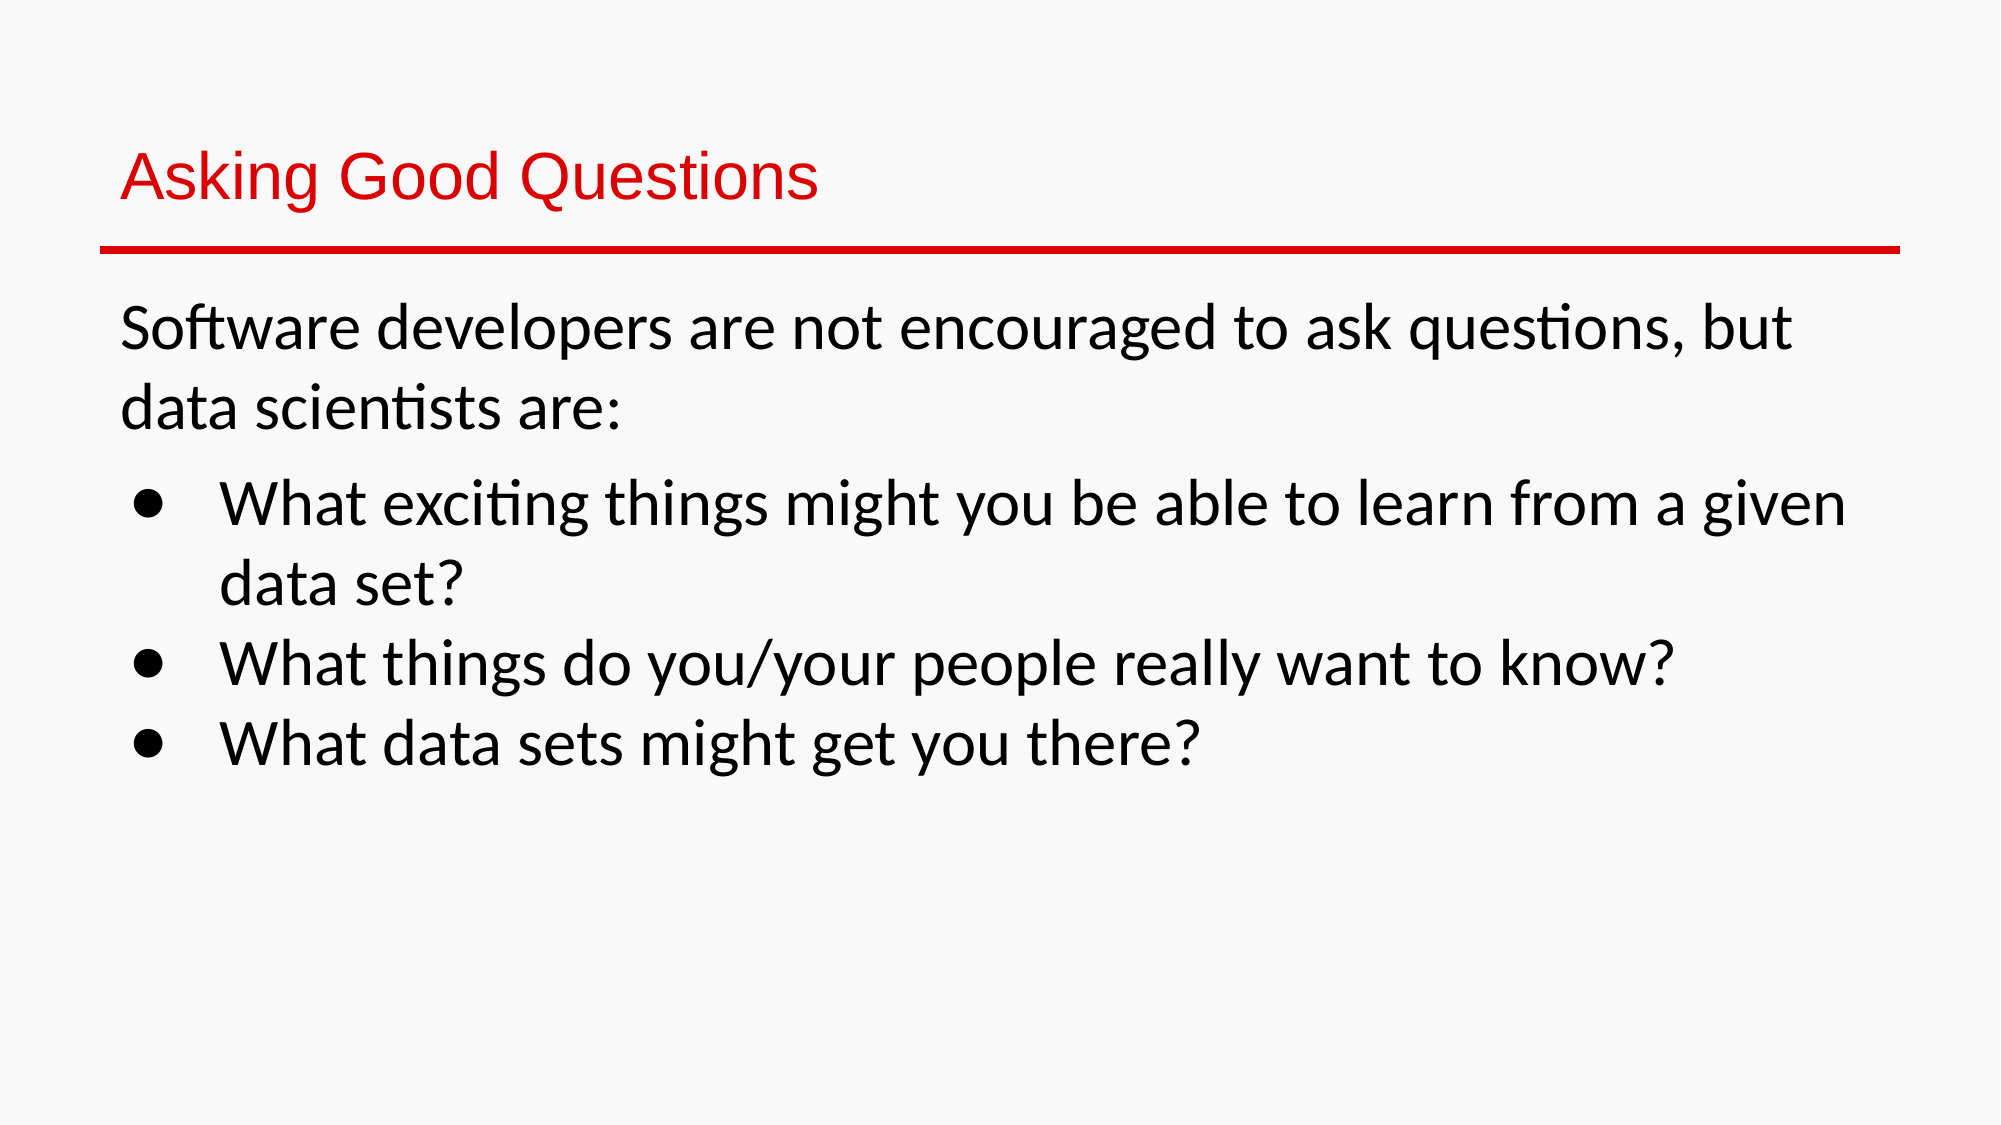

# Asking Good Questions
Software developers are not encouraged to ask questions, but data scientists are:
What exciting things might you be able to learn from a given data set?
What things do you/your people really want to know?
What data sets might get you there?